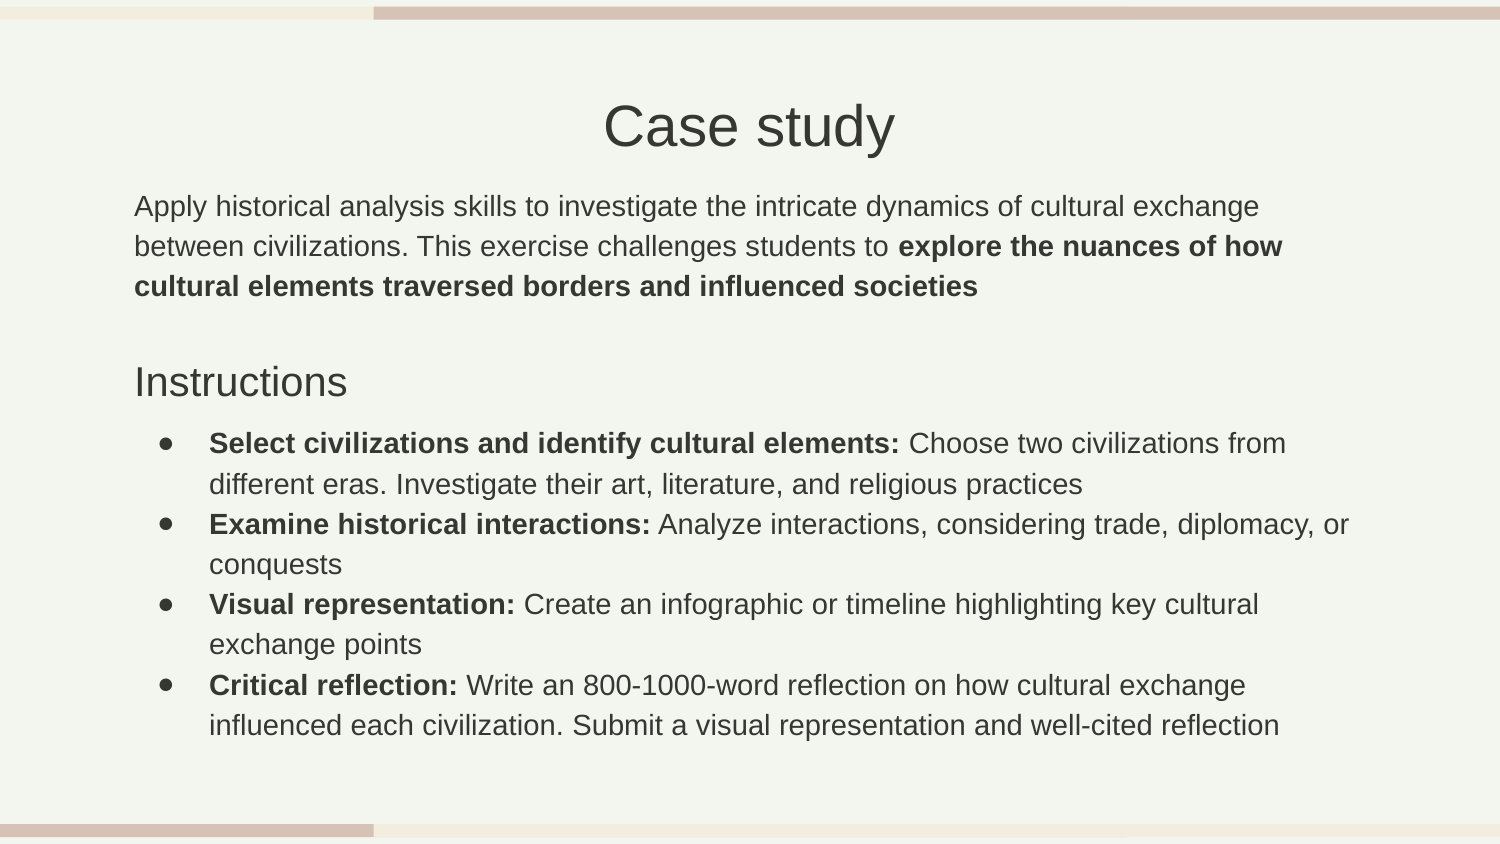

# Case study
Apply historical analysis skills to investigate the intricate dynamics of cultural exchange between civilizations. This exercise challenges students to explore the nuances of how cultural elements traversed borders and influenced societies
Instructions
Select civilizations and identify cultural elements: Choose two civilizations from different eras. Investigate their art, literature, and religious practices
Examine historical interactions: Analyze interactions, considering trade, diplomacy, or conquests
Visual representation: Create an infographic or timeline highlighting key cultural exchange points
Critical reflection: Write an 800-1000-word reflection on how cultural exchange influenced each civilization. Submit a visual representation and well-cited reflection